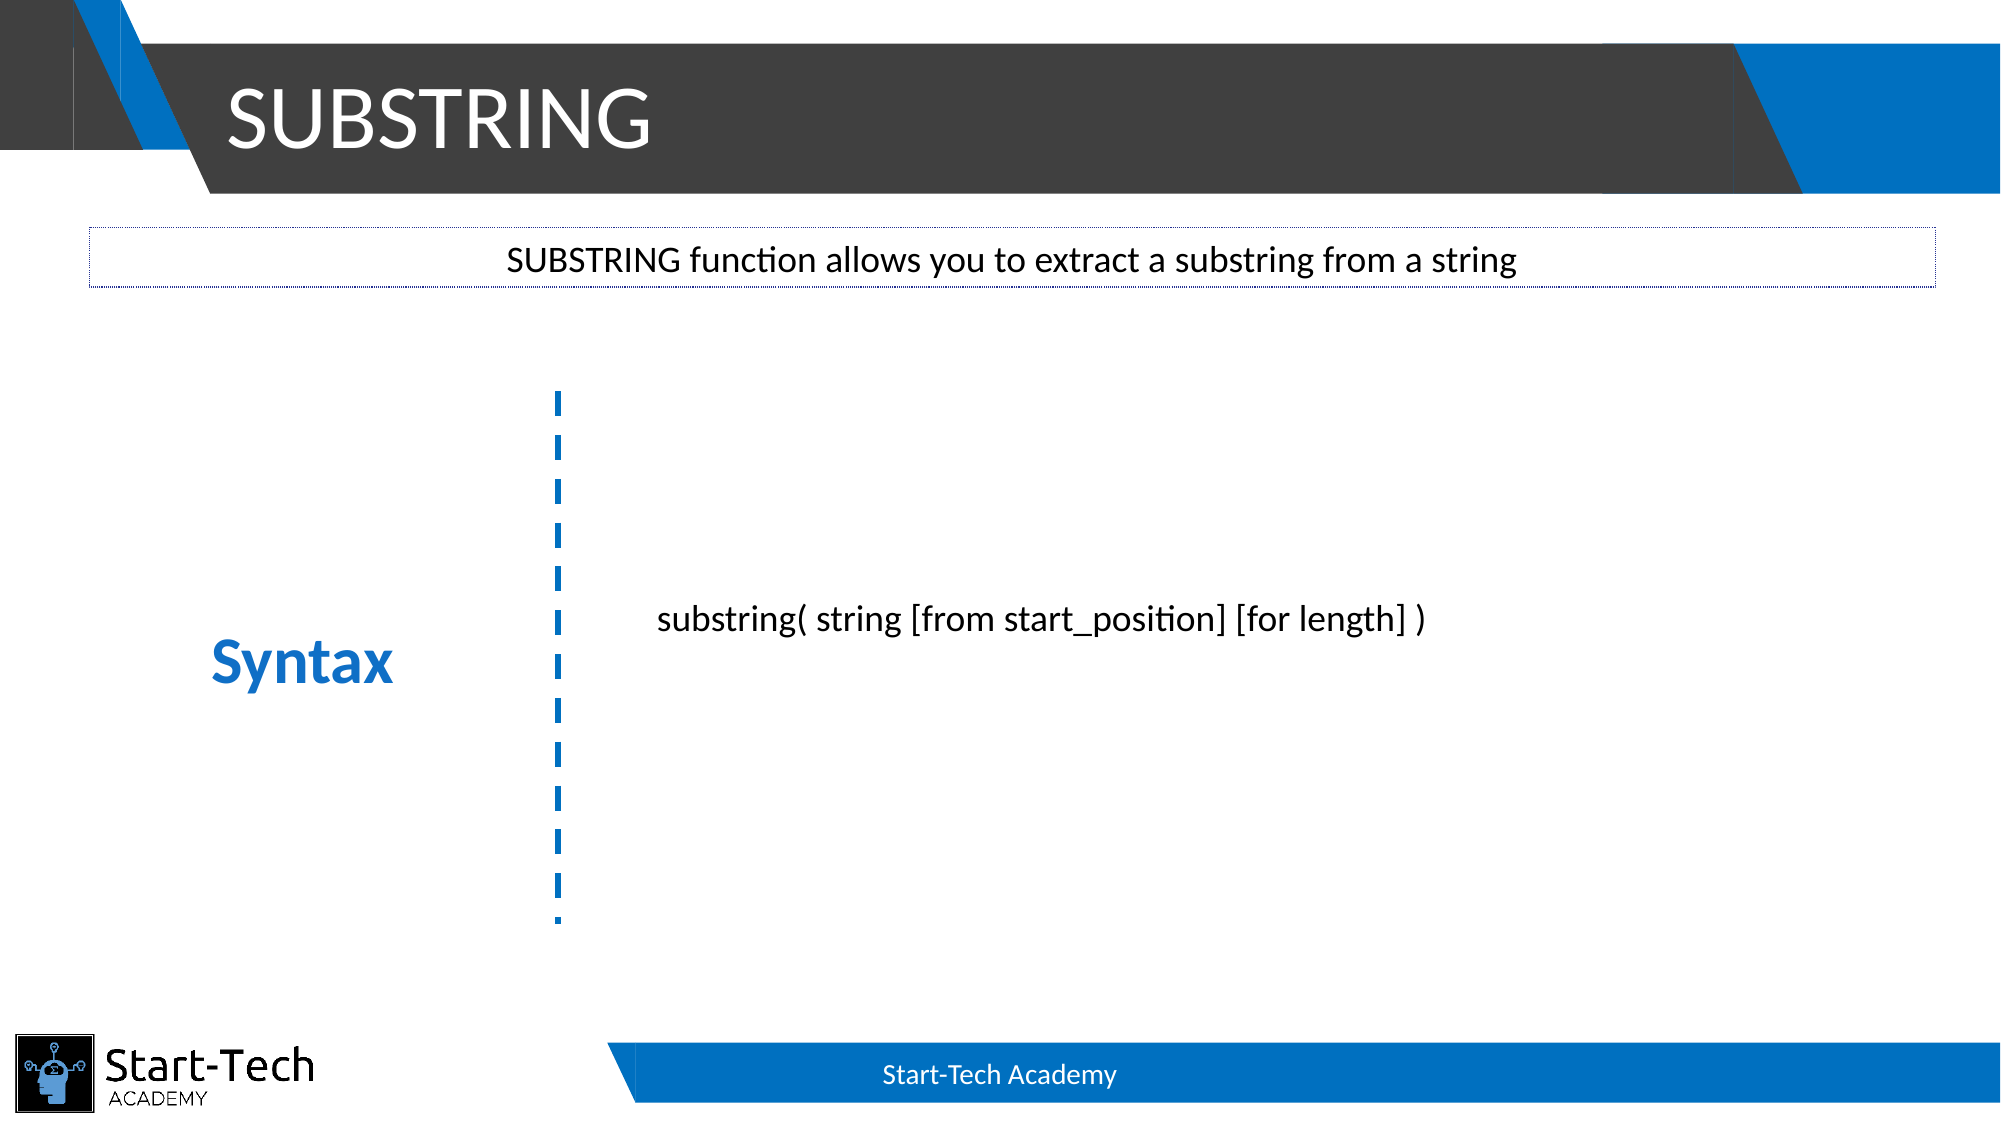

# SUBSTRING
SUBSTRING function allows you to extract a substring from a string
substring( string [from start_position] [for length] )
Syntax
Start-Tech Academy